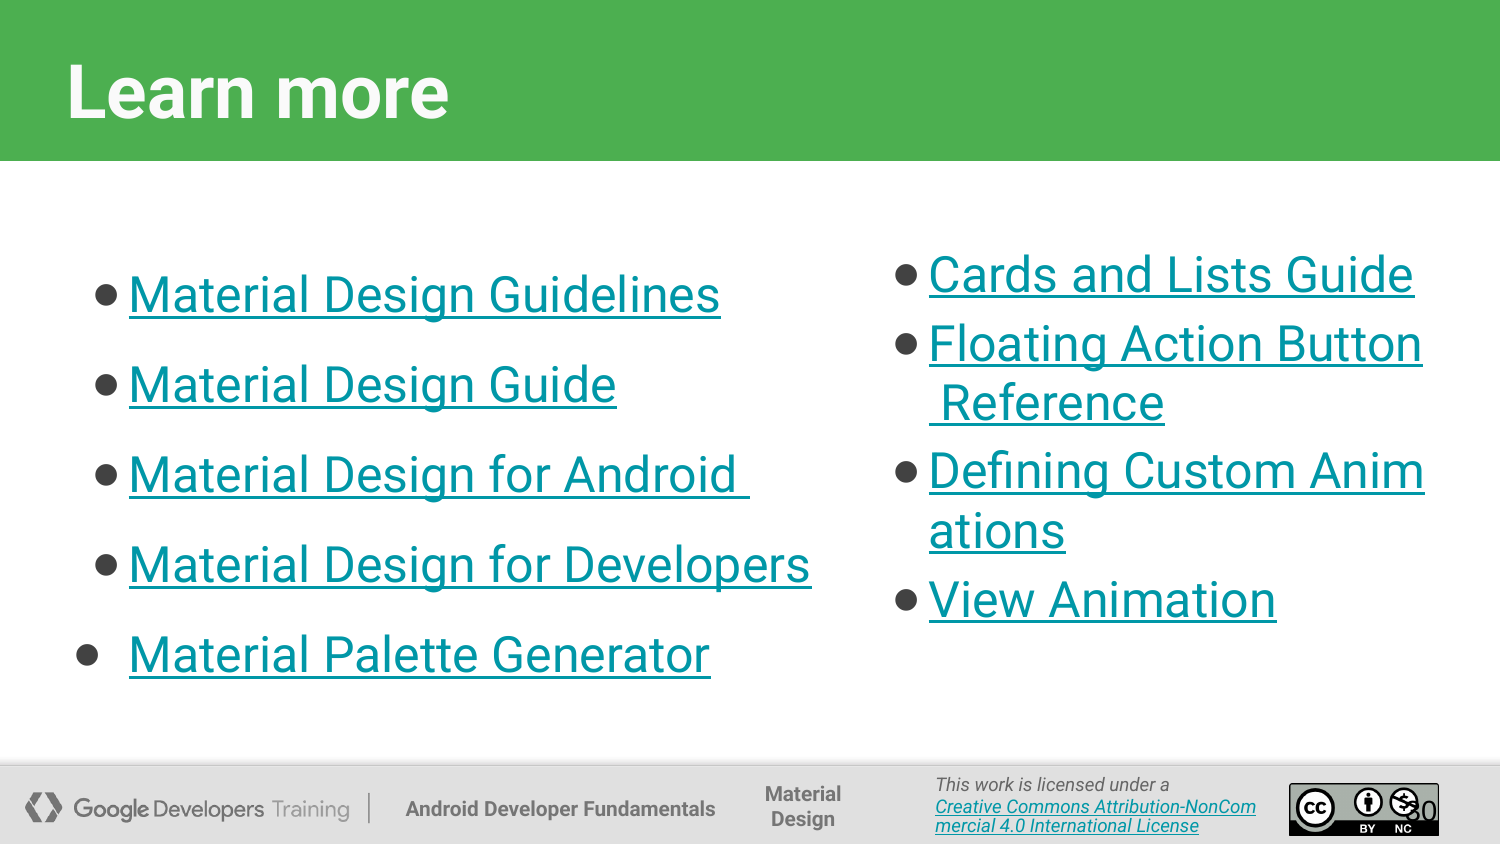

# Learn more
Material Design Guidelines
Material Design Guide
Material Design for Android
Material Design for Developers
Material Palette Generator
Cards and Lists Guide
Floating Action Button Reference
Defining Custom Animations
View Animation

30